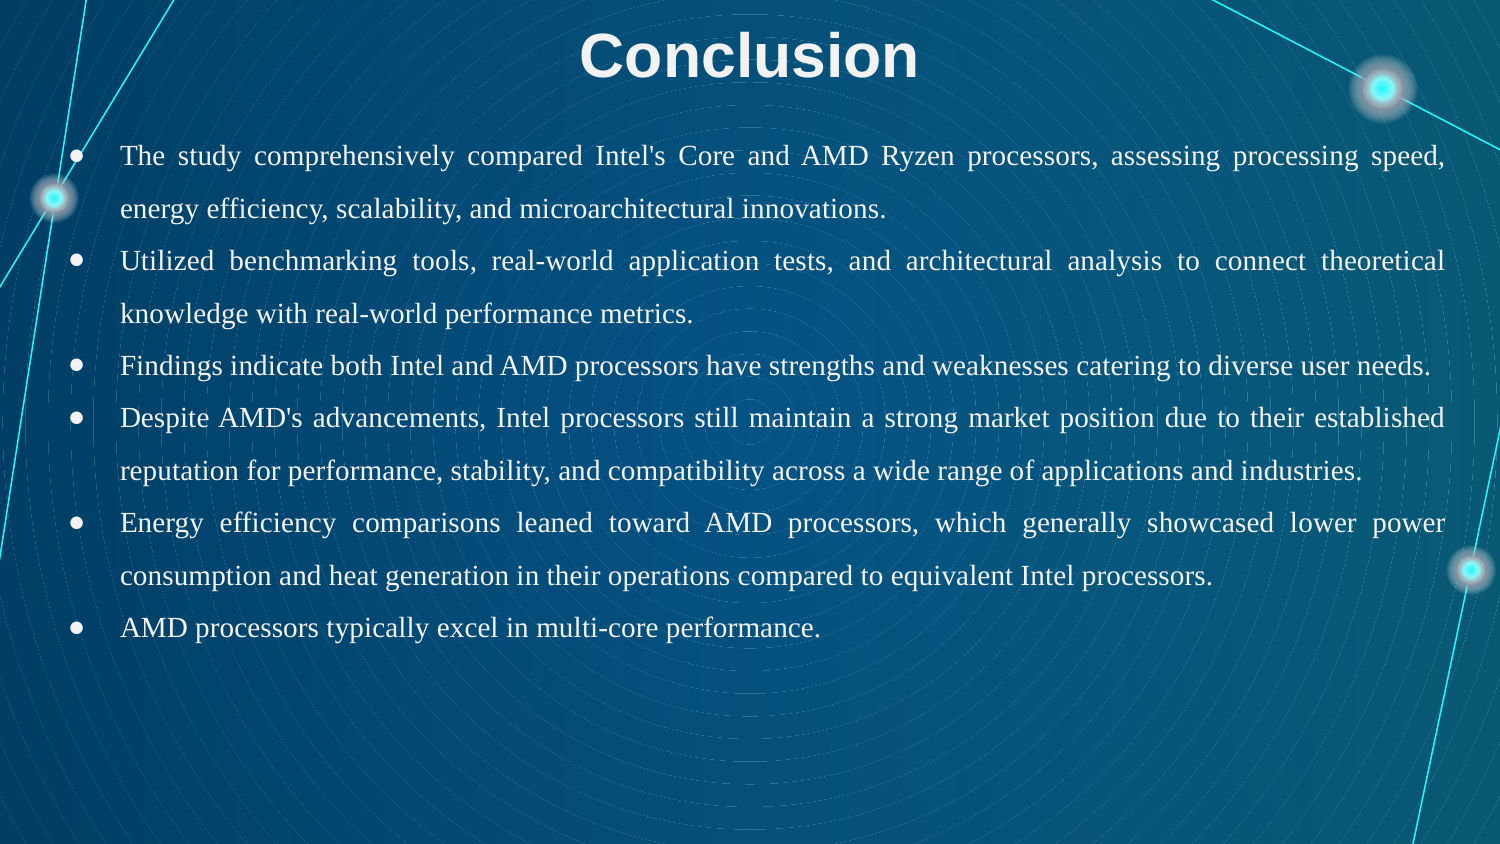

# Conclusion
The study comprehensively compared Intel's Core and AMD Ryzen processors, assessing processing speed, energy efficiency, scalability, and microarchitectural innovations.
Utilized benchmarking tools, real-world application tests, and architectural analysis to connect theoretical knowledge with real-world performance metrics.
Findings indicate both Intel and AMD processors have strengths and weaknesses catering to diverse user needs.
Despite AMD's advancements, Intel processors still maintain a strong market position due to their established reputation for performance, stability, and compatibility across a wide range of applications and industries.
Energy efficiency comparisons leaned toward AMD processors, which generally showcased lower power consumption and heat generation in their operations compared to equivalent Intel processors.
AMD processors typically excel in multi-core performance.